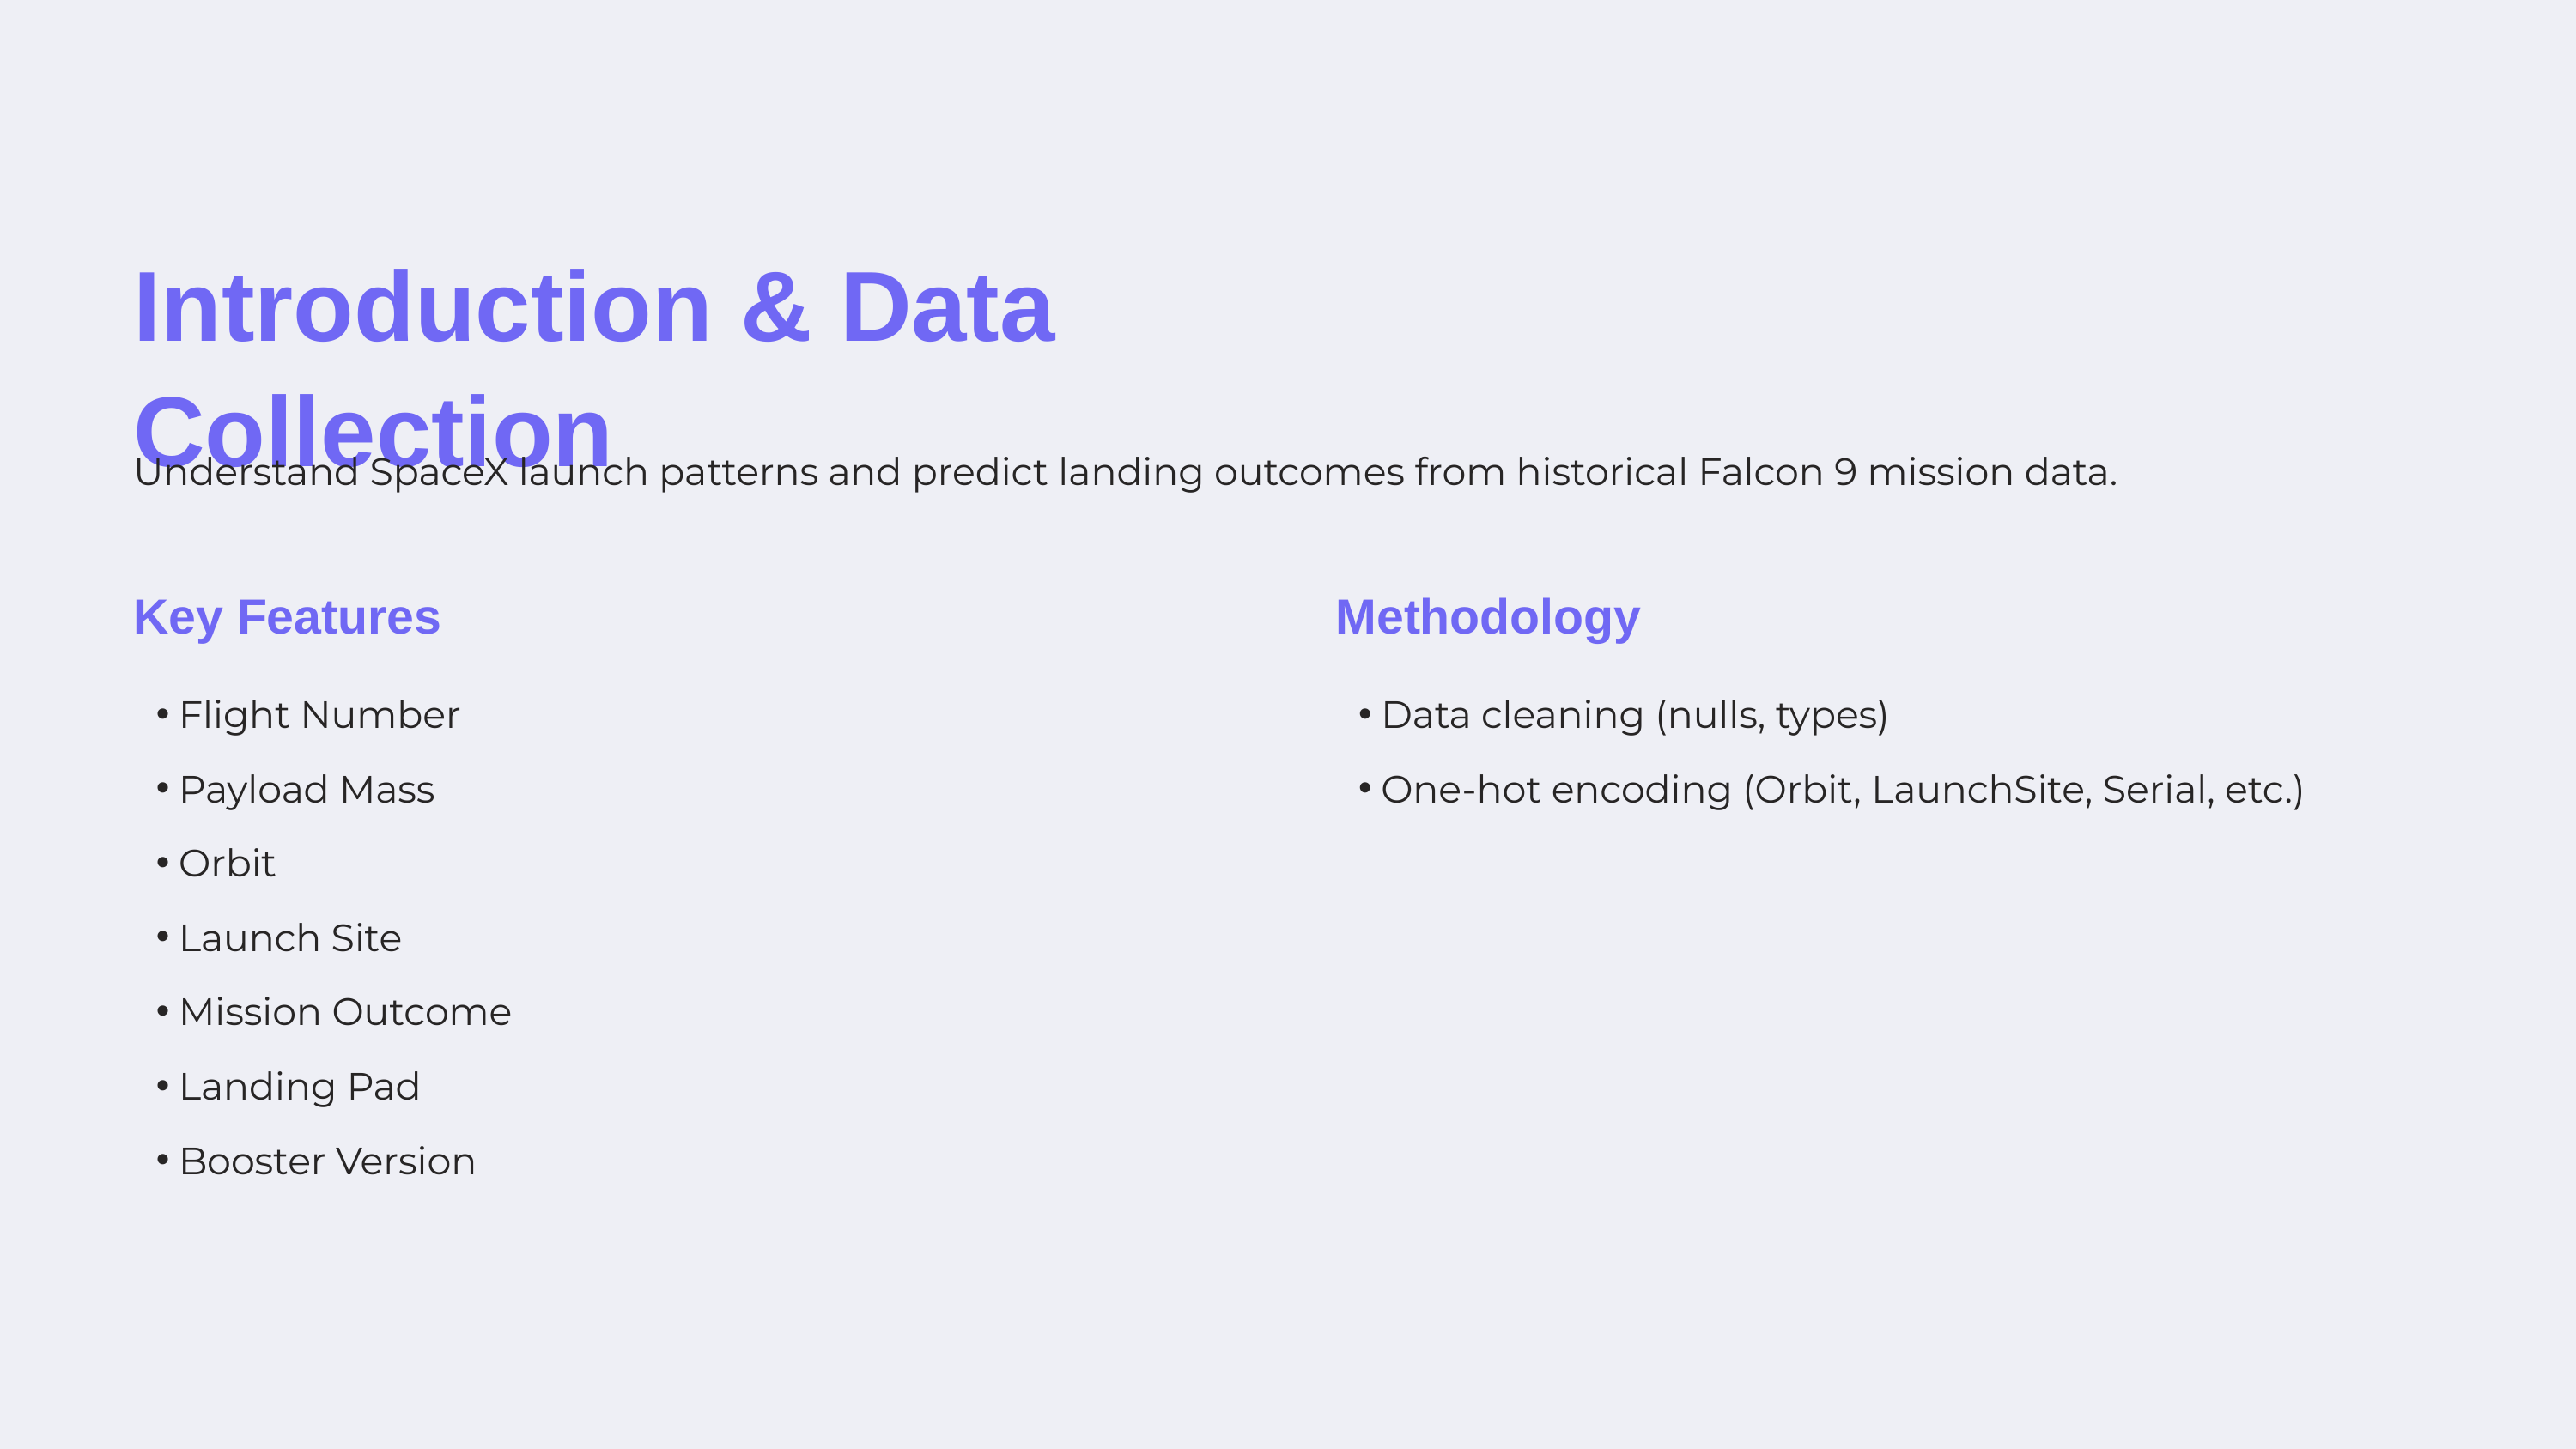

Introduction & Data Collection
Understand SpaceX launch patterns and predict landing outcomes from historical Falcon 9 mission data.
Key Features
Methodology
Flight Number
Data cleaning (nulls, types)
Payload Mass
One-hot encoding (Orbit, LaunchSite, Serial, etc.)
Orbit
Launch Site
Mission Outcome
Landing Pad
Booster Version